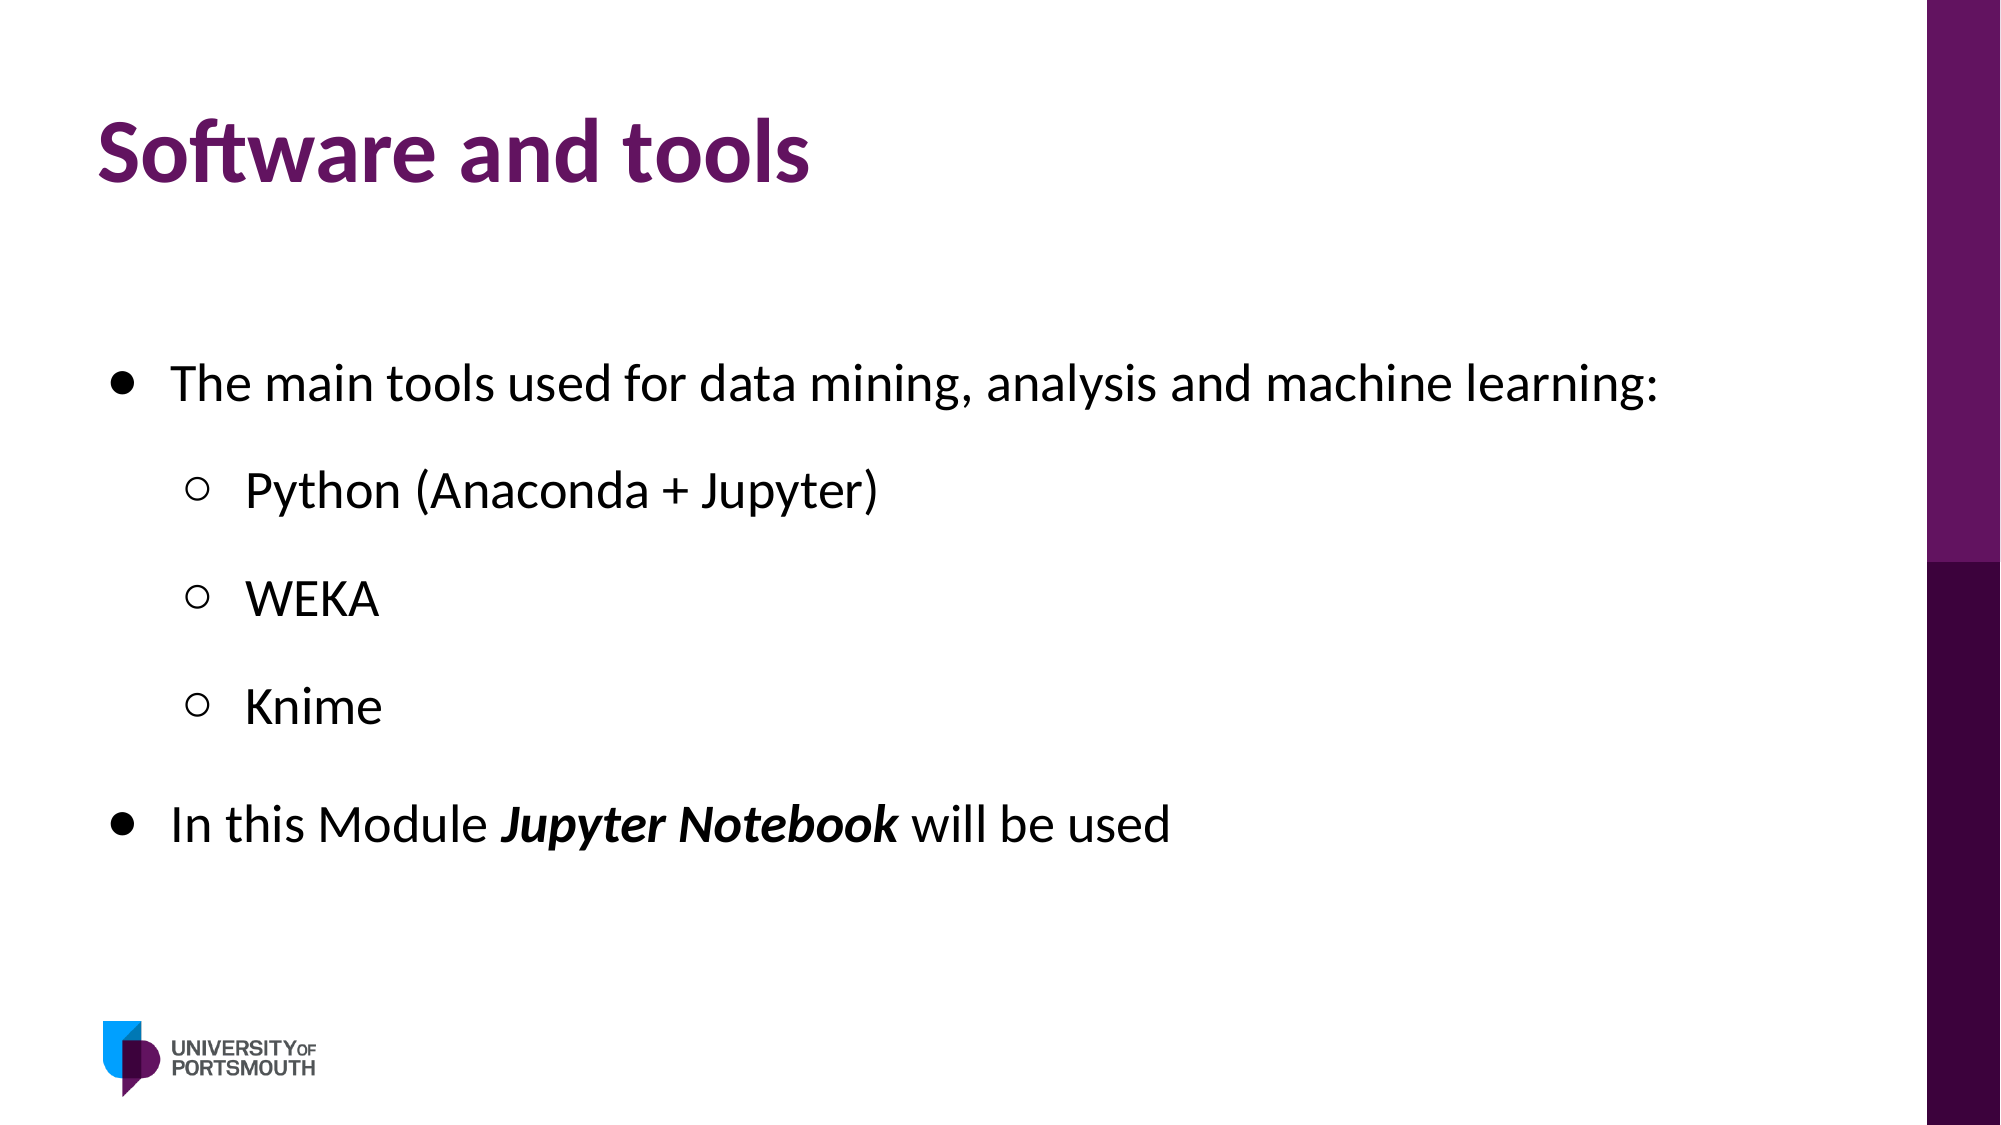

# Software and tools
The main tools used for data mining, analysis and machine learning:
Python (Anaconda + Jupyter)
WEKA
Knime
In this Module Jupyter Notebook will be used